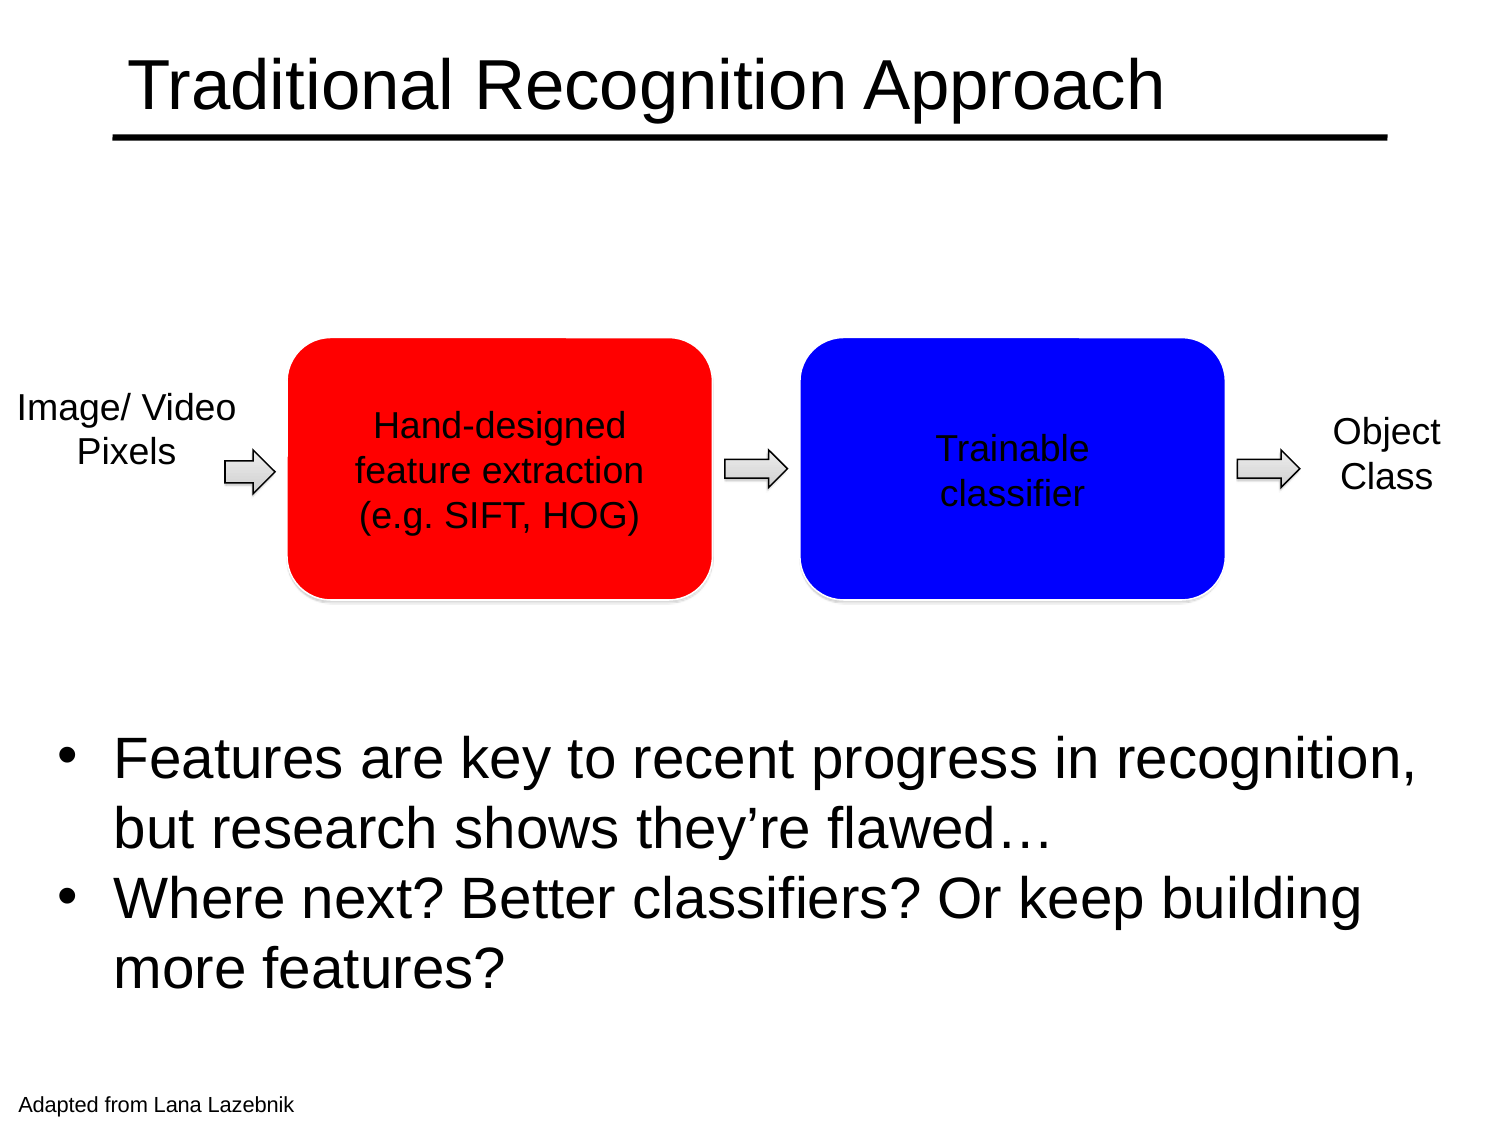

# Traditional Recognition Approach
Hand-designed
feature extraction (e.g. SIFT, HOG)
Trainable
classifier
Image/ Video
Pixels
Object
Class

Features are key to recent progress in recognition, but research shows they’re flawed…
Where next? Better classifiers? Or keep building more features?
Adapted from Lana Lazebnik